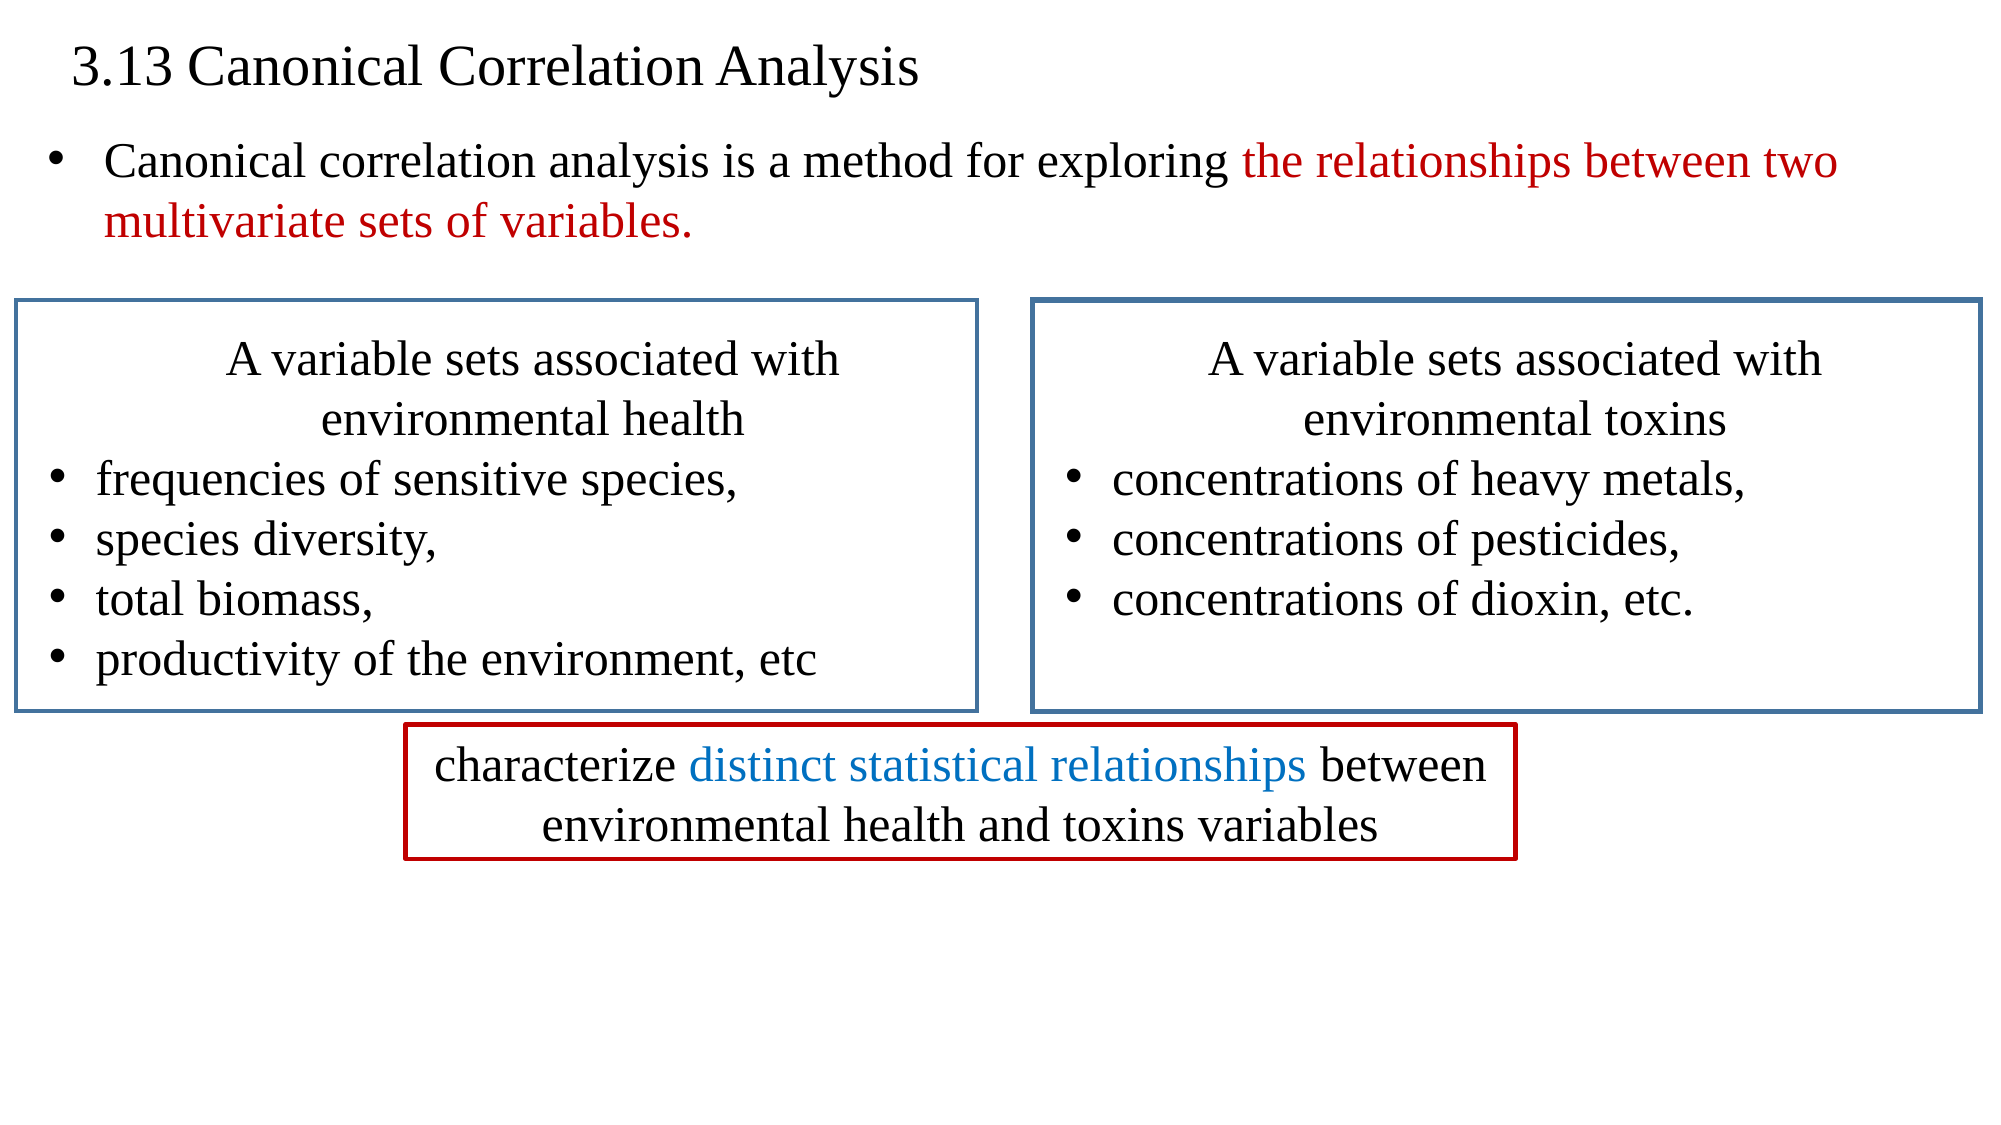

3.13 Canonical Correlation Analysis
Canonical correlation analysis is a method for exploring the relationships between two multivariate sets of variables.

 A variable sets associated with
environmental health
frequencies of sensitive species,
species diversity,
total biomass,
productivity of the environment, etc
 A variable sets associated with
environmental toxins
concentrations of heavy metals,
concentrations of pesticides,
concentrations of dioxin, etc.
characterize distinct statistical relationships between environmental health and toxins variables